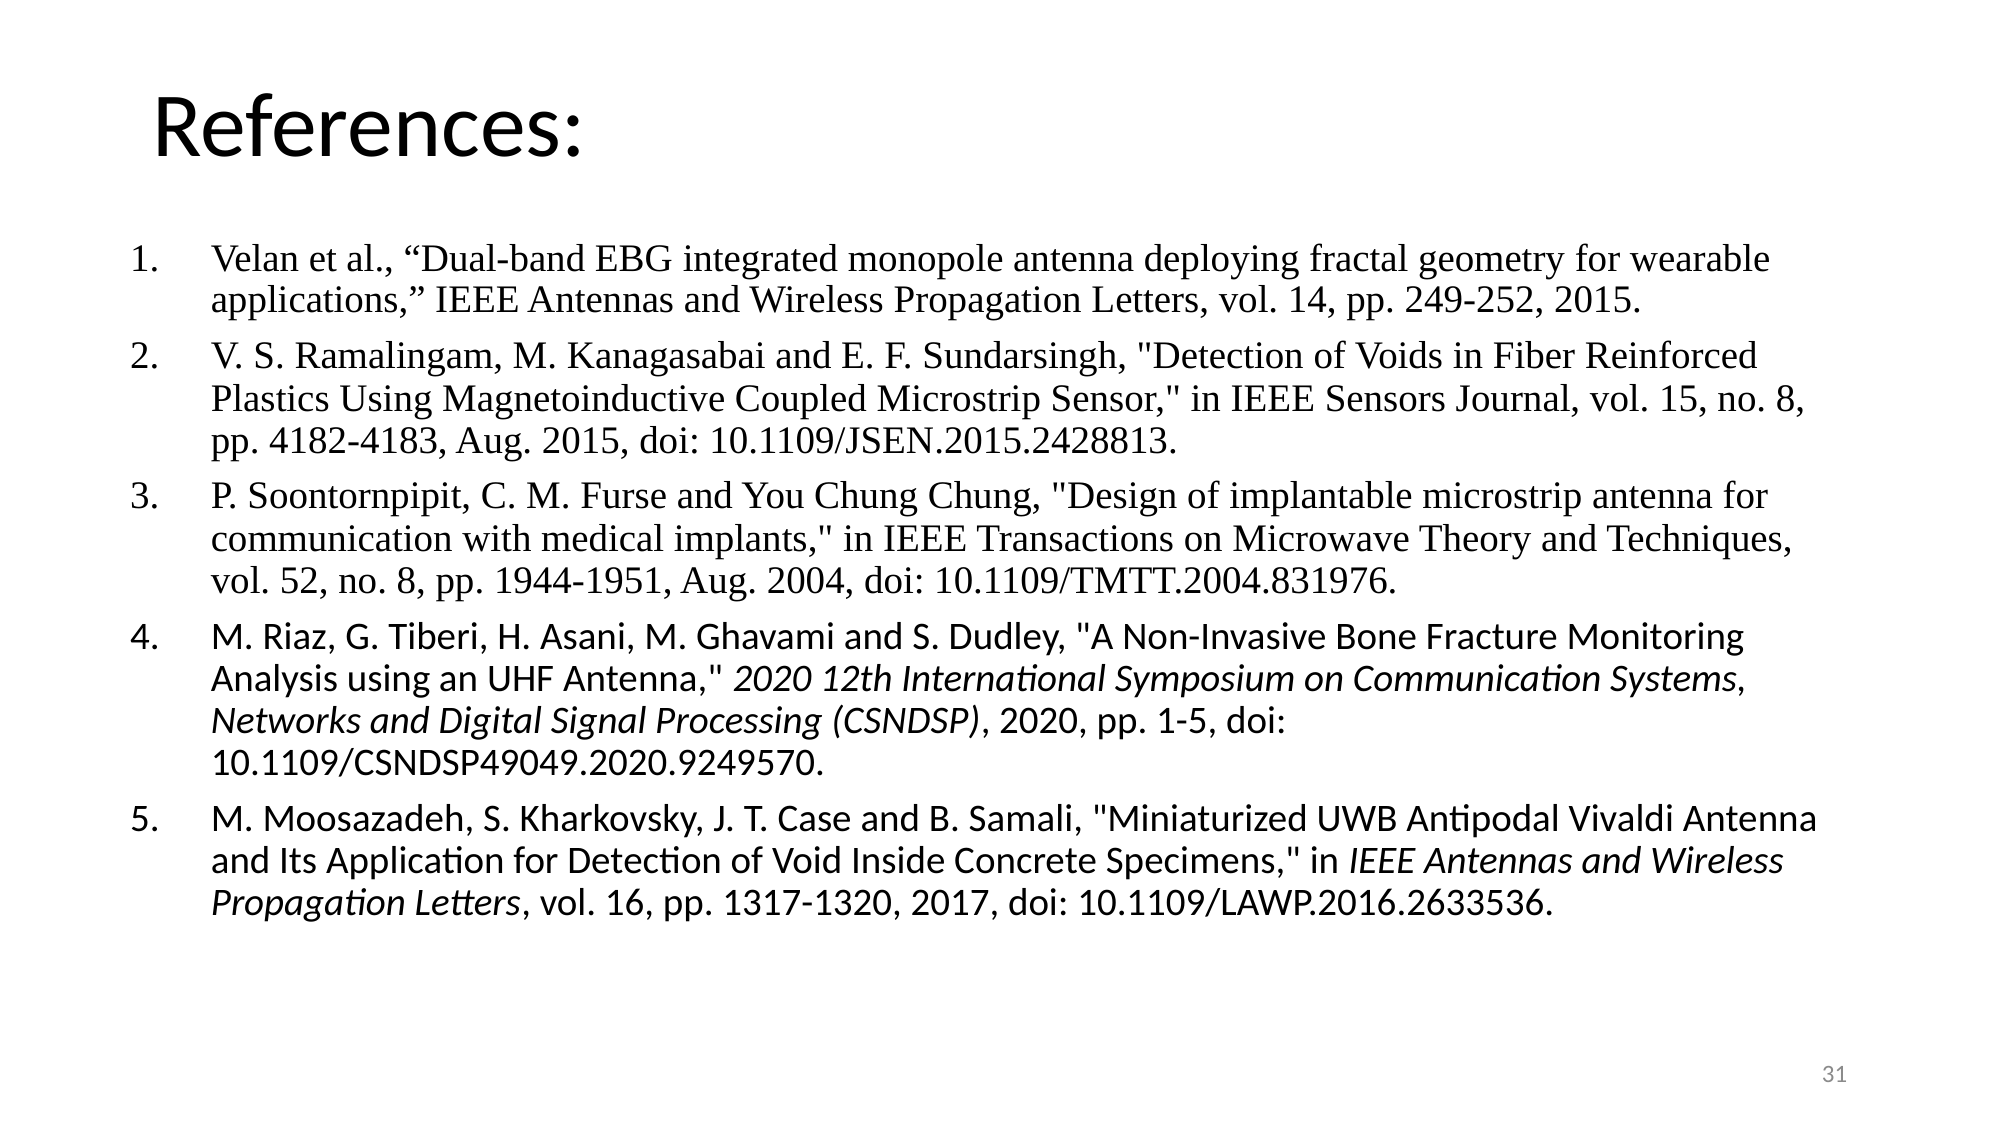

# References:
Velan et al., “Dual-band EBG integrated monopole antenna deploying fractal geometry for wearable applications,” IEEE Antennas and Wireless Propagation Letters, vol. 14, pp. 249-252, 2015.
V. S. Ramalingam, M. Kanagasabai and E. F. Sundarsingh, "Detection of Voids in Fiber Reinforced Plastics Using Magnetoinductive Coupled Microstrip Sensor," in IEEE Sensors Journal, vol. 15, no. 8, pp. 4182-4183, Aug. 2015, doi: 10.1109/JSEN.2015.2428813.
P. Soontornpipit, C. M. Furse and You Chung Chung, "Design of implantable microstrip antenna for communication with medical implants," in IEEE Transactions on Microwave Theory and Techniques, vol. 52, no. 8, pp. 1944-1951, Aug. 2004, doi: 10.1109/TMTT.2004.831976.
M. Riaz, G. Tiberi, H. Asani, M. Ghavami and S. Dudley, "A Non-Invasive Bone Fracture Monitoring Analysis using an UHF Antenna," 2020 12th International Symposium on Communication Systems, Networks and Digital Signal Processing (CSNDSP), 2020, pp. 1-5, doi: 10.1109/CSNDSP49049.2020.9249570.
M. Moosazadeh, S. Kharkovsky, J. T. Case and B. Samali, "Miniaturized UWB Antipodal Vivaldi Antenna and Its Application for Detection of Void Inside Concrete Specimens," in IEEE Antennas and Wireless Propagation Letters, vol. 16, pp. 1317-1320, 2017, doi: 10.1109/LAWP.2016.2633536.

31